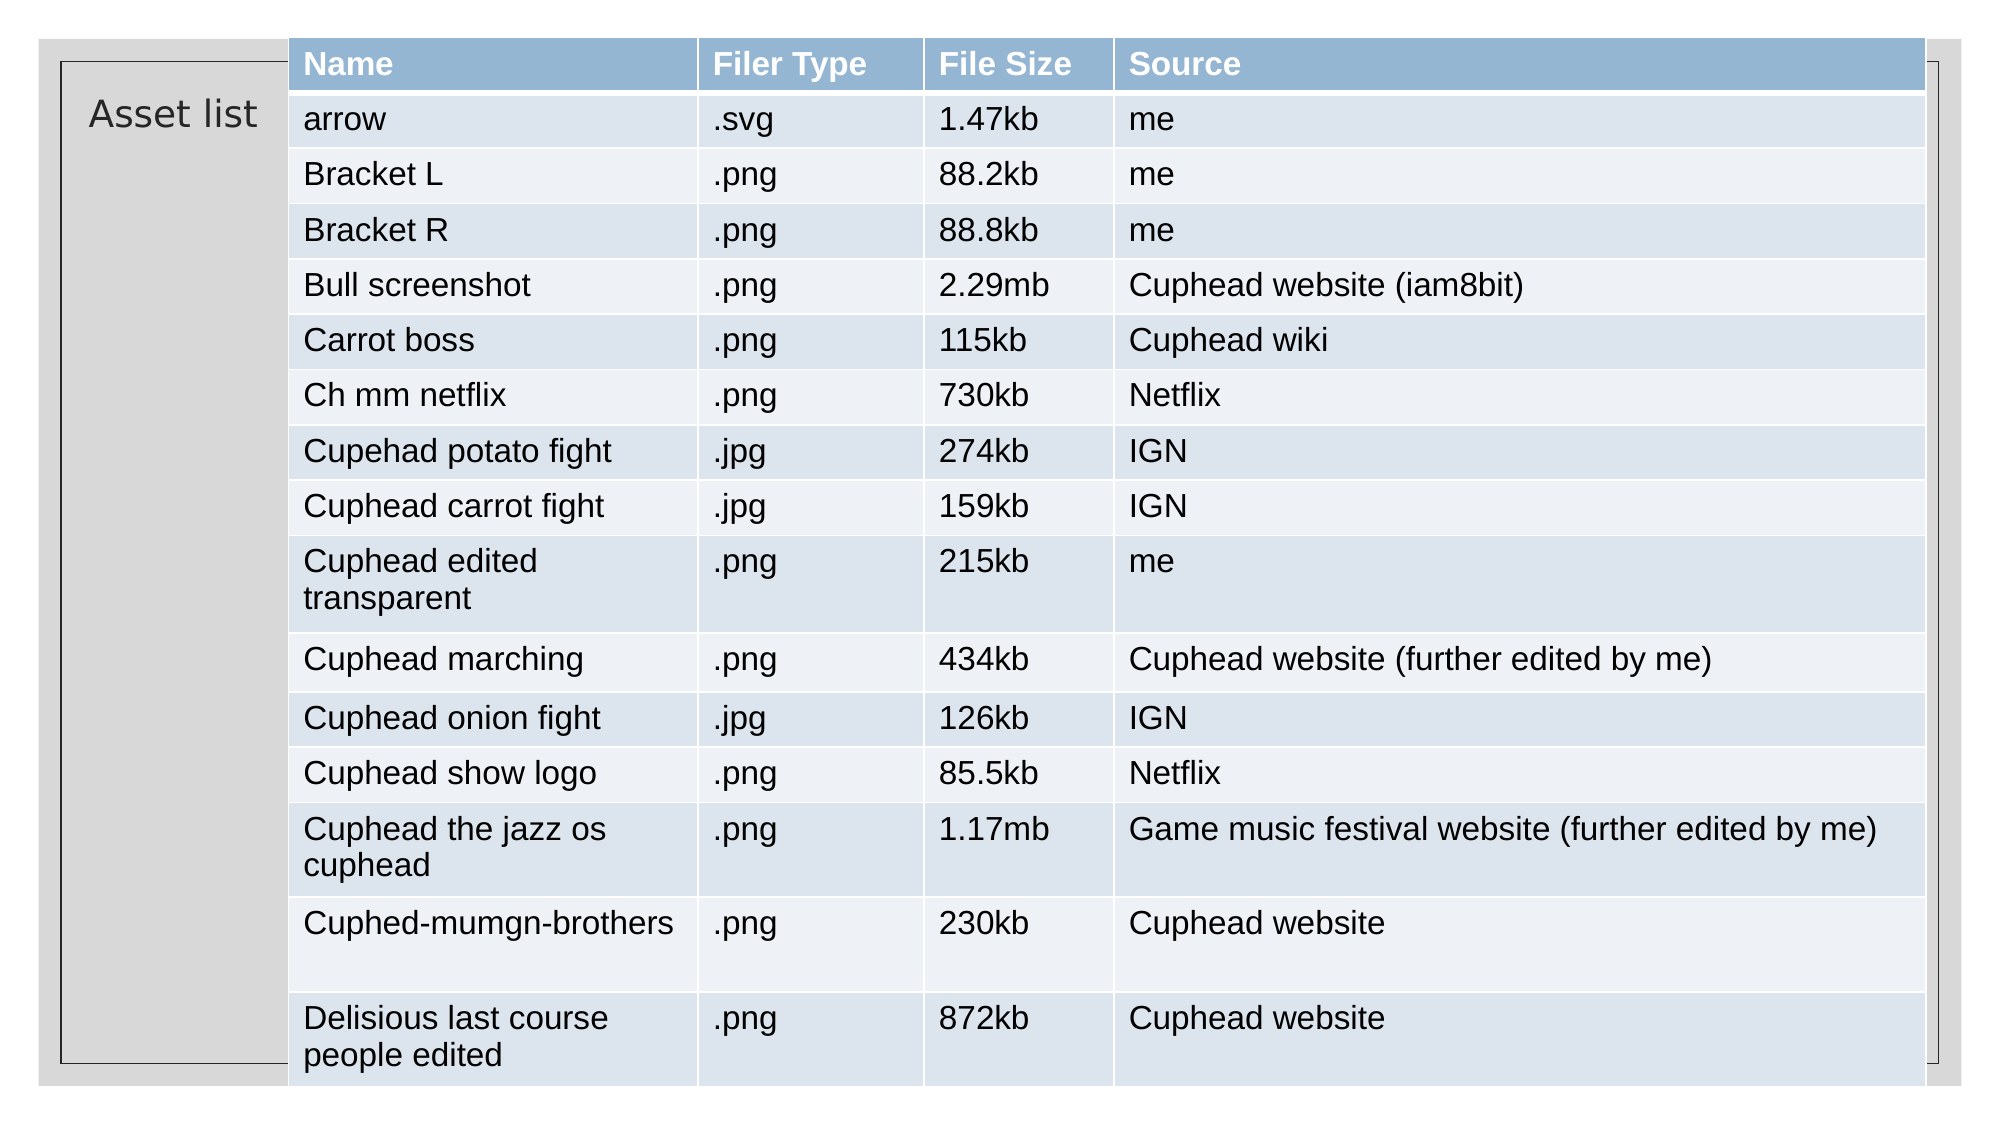

| Name | Filer Type | File Size | Source |
| --- | --- | --- | --- |
| arrow | .svg | 1.47kb | me |
| Bracket L | .png | 88.2kb | me |
| Bracket R | .png | 88.8kb | me |
| Bull screenshot | .png | 2.29mb | Cuphead website (iam8bit) |
| Carrot boss | .png | 115kb | Cuphead wiki |
| Ch mm netflix | .png | 730kb | Netflix |
| Cupehad potato fight | .jpg | 274kb | IGN |
| Cuphead carrot fight | .jpg | 159kb | IGN |
| Cuphead edited transparent | .png | 215kb | me |
| Cuphead marching | .png | 434kb | Cuphead website (further edited by me) |
| Cuphead onion fight | .jpg | 126kb | IGN |
| Cuphead show logo | .png | 85.5kb | Netflix |
| Cuphead the jazz os cuphead | .png | 1.17mb | Game music festival website (further edited by me) |
| Cuphed-mumgn-brothers | .png | 230kb | Cuphead website |
| Delisious last course people edited | .png | 872kb | Cuphead website |
# Asset list